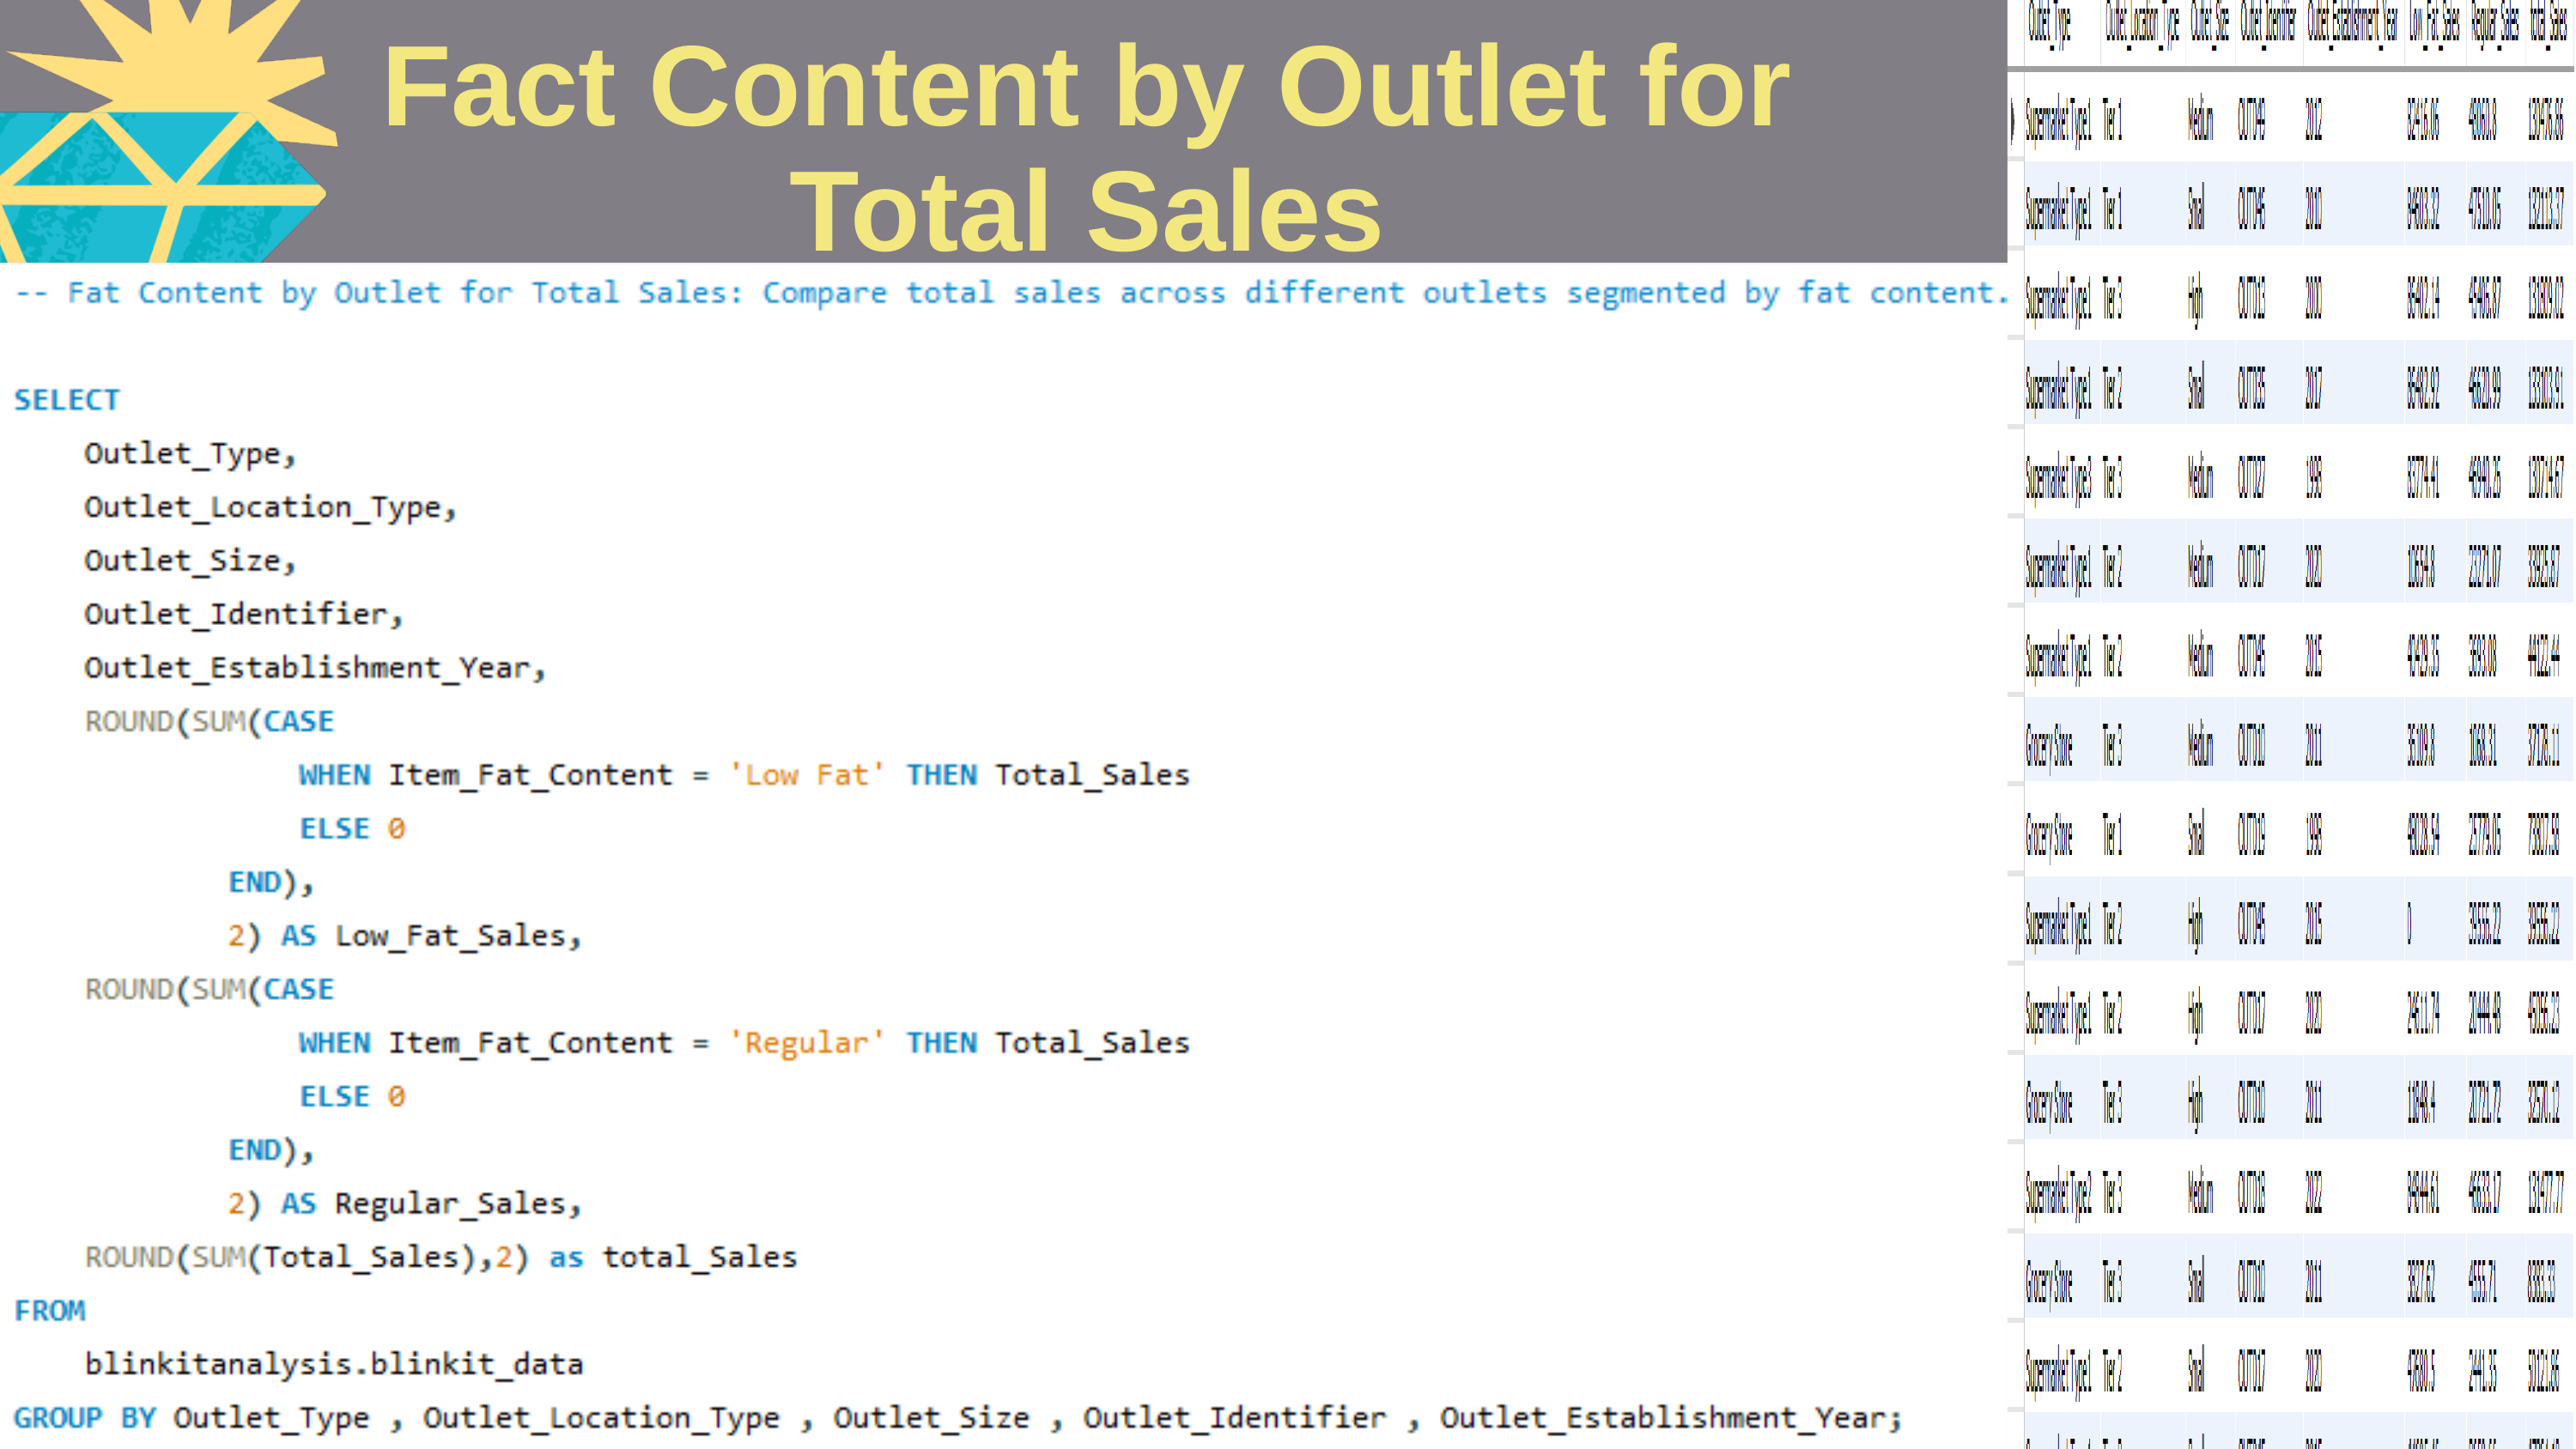

Fact Content by Outlet for Total Sales